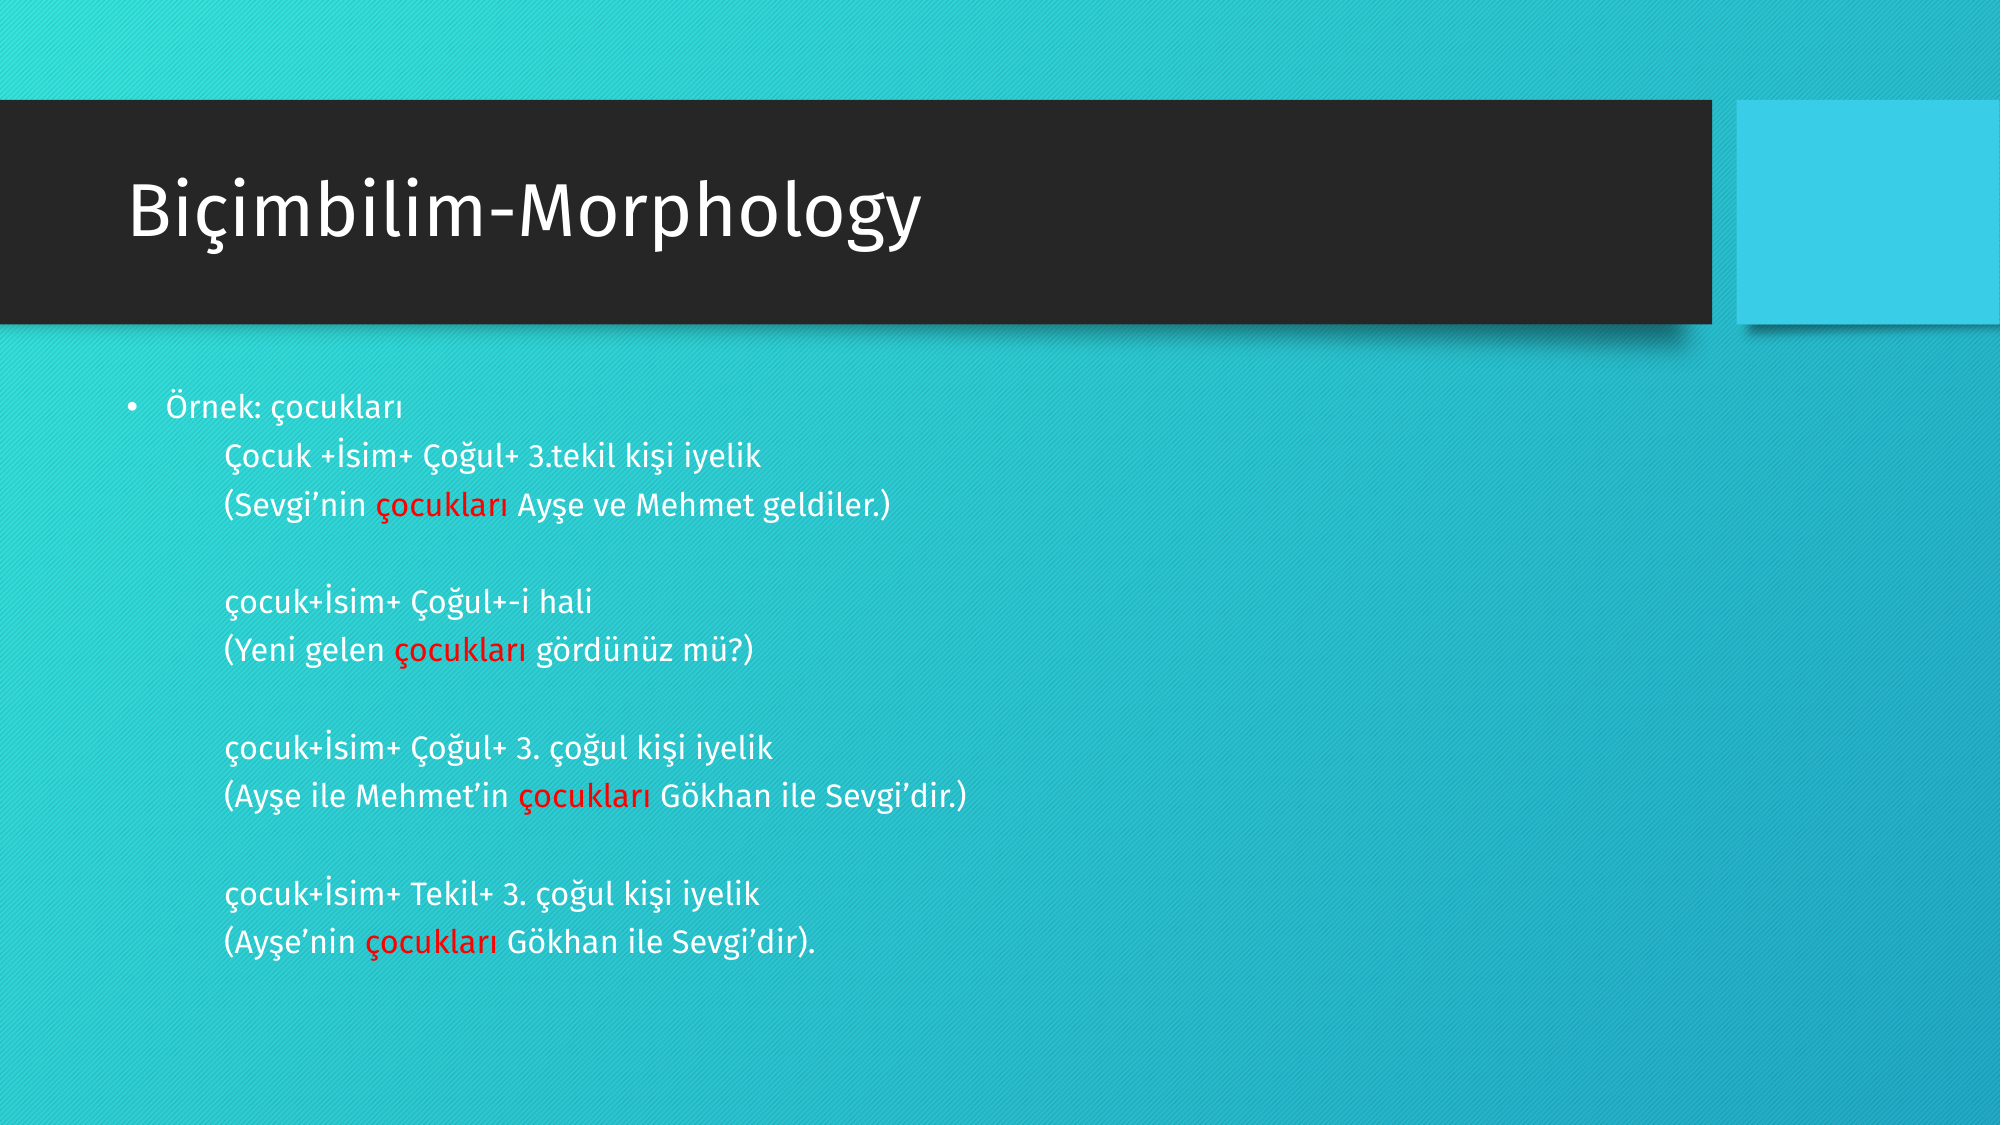

# Biçimbilim-Morphology
Örnek: çocukları
	Çocuk +İsim+ Çoğul+ 3.tekil kişi iyelik
	(Sevgi’nin çocukları Ayşe ve Mehmet geldiler.)

	çocuk+İsim+ Çoğul+-i hali
	(Yeni gelen çocukları gördünüz mü?)

	çocuk+İsim+ Çoğul+ 3. çoğul kişi iyelik
	(Ayşe ile Mehmet’in çocukları Gökhan ile Sevgi’dir.)

	çocuk+İsim+ Tekil+ 3. çoğul kişi iyelik
	(Ayşe’nin çocukları Gökhan ile Sevgi’dir).